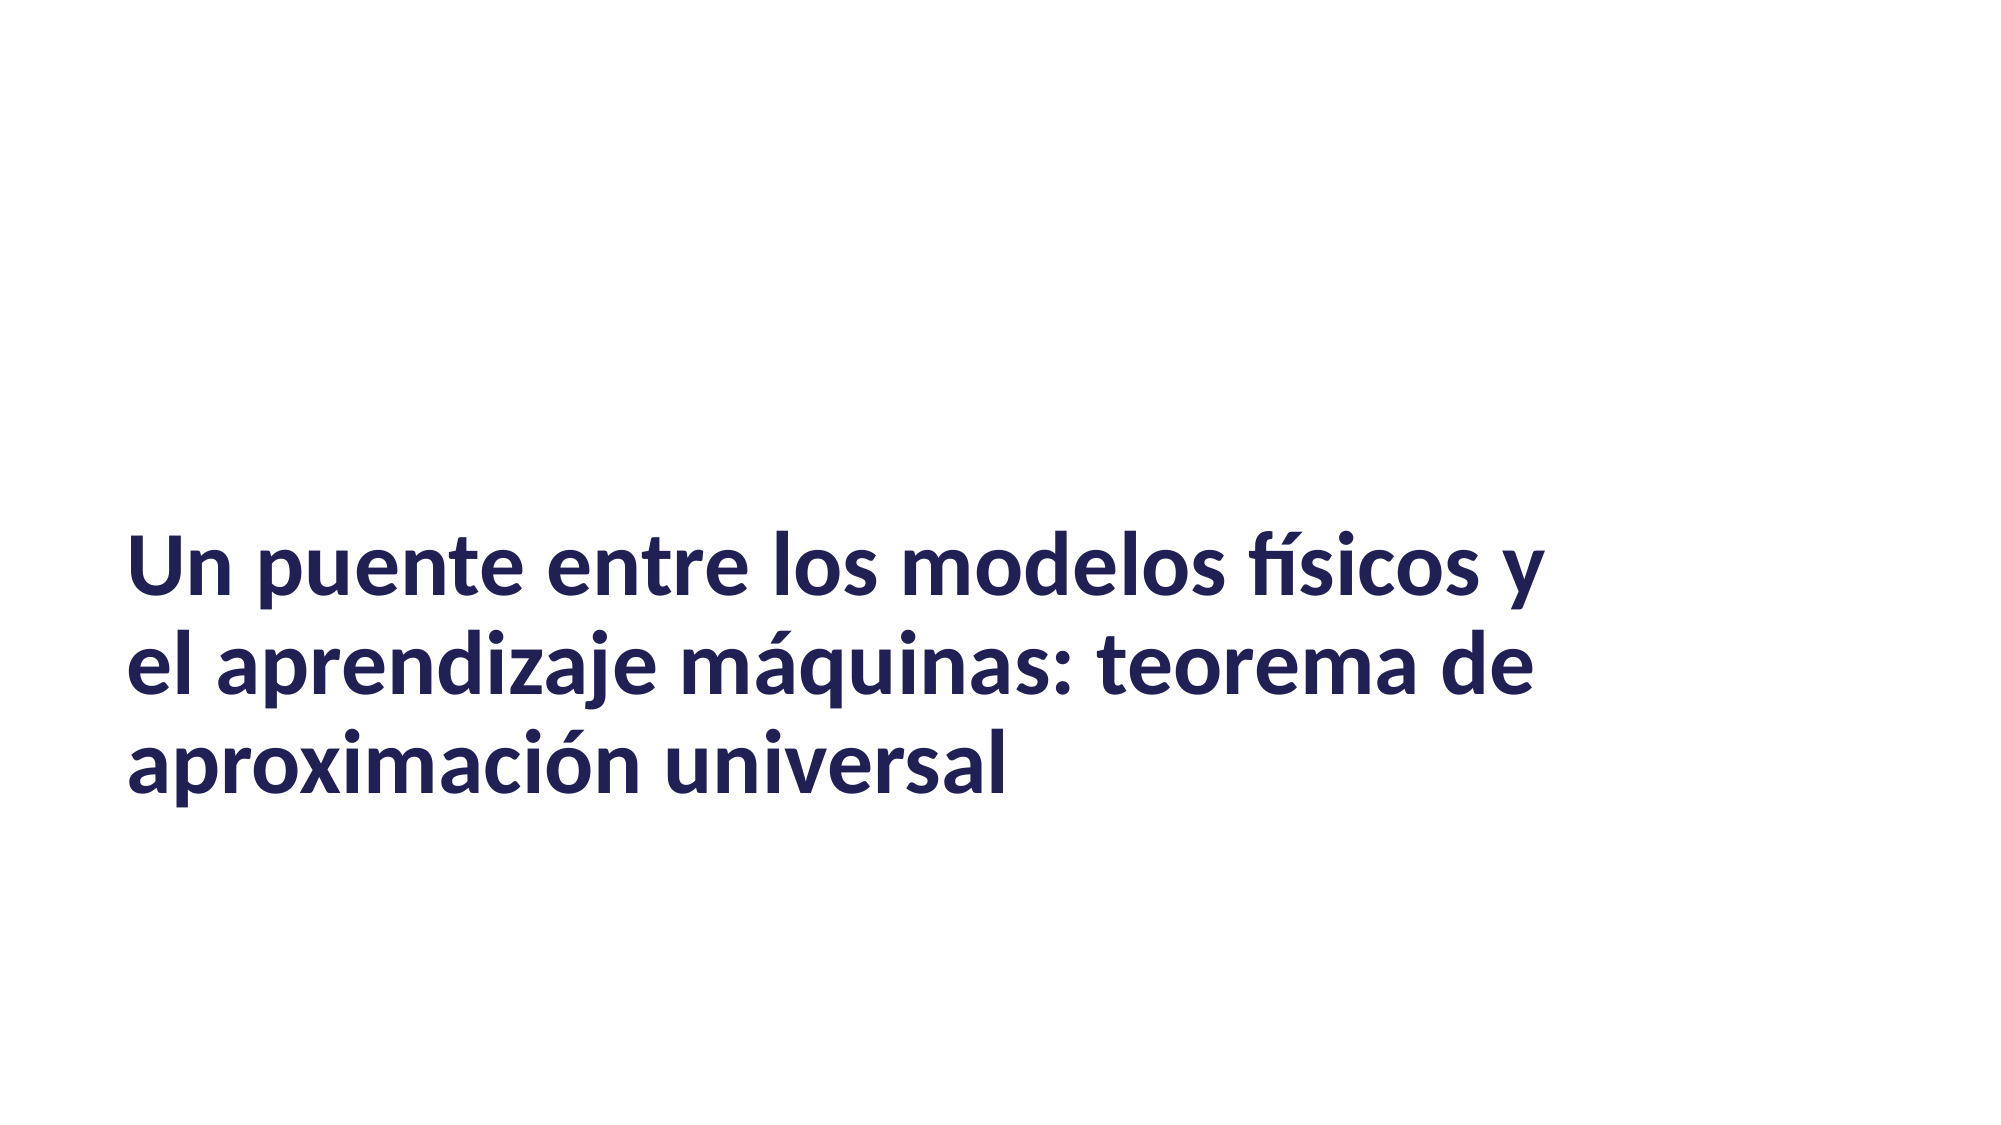

# Un puente entre los modelos físicos y el aprendizaje máquinas: teorema de aproximación universal